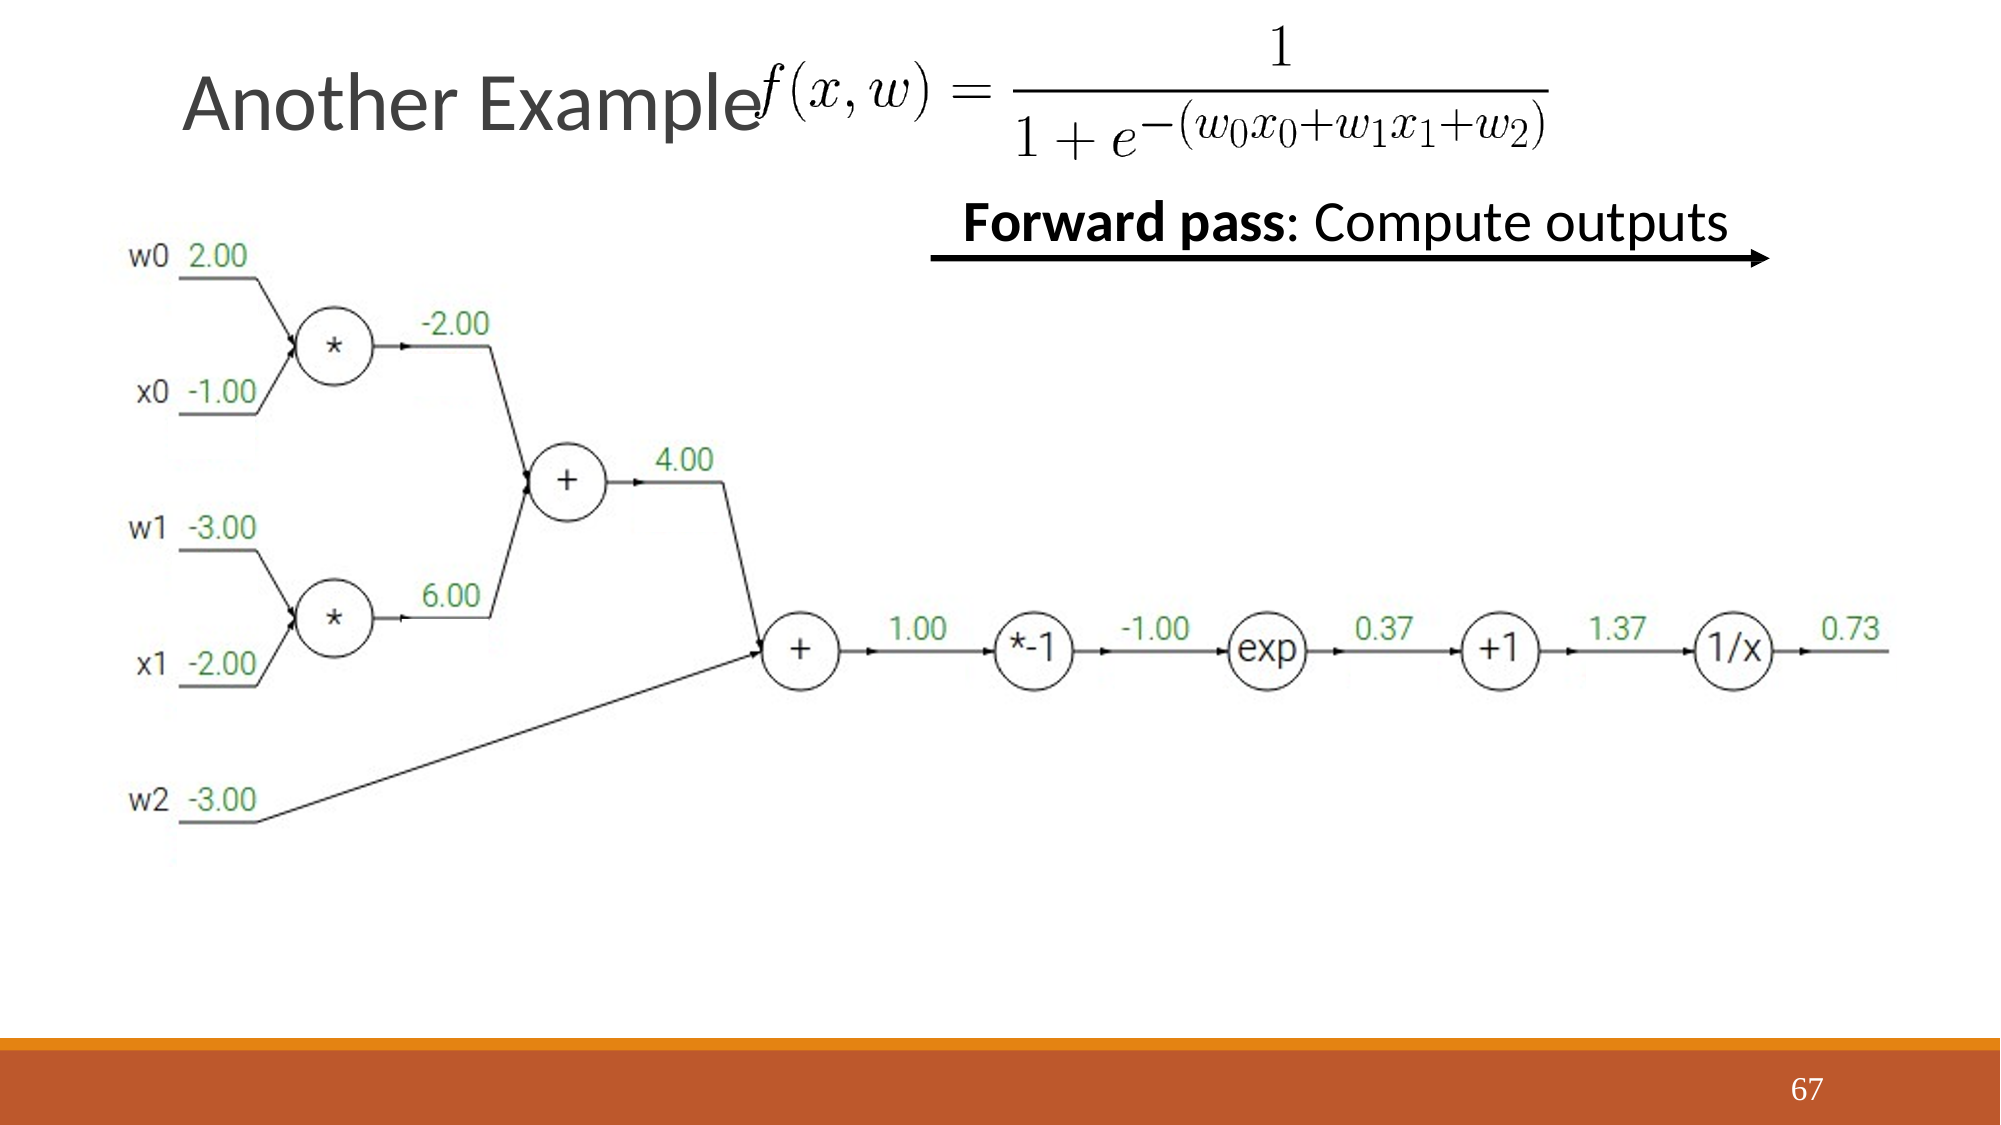

# Another Example
Forward pass: Compute outputs

67
Justin Johnson
September 23, 2019
Lecture 6 - 67